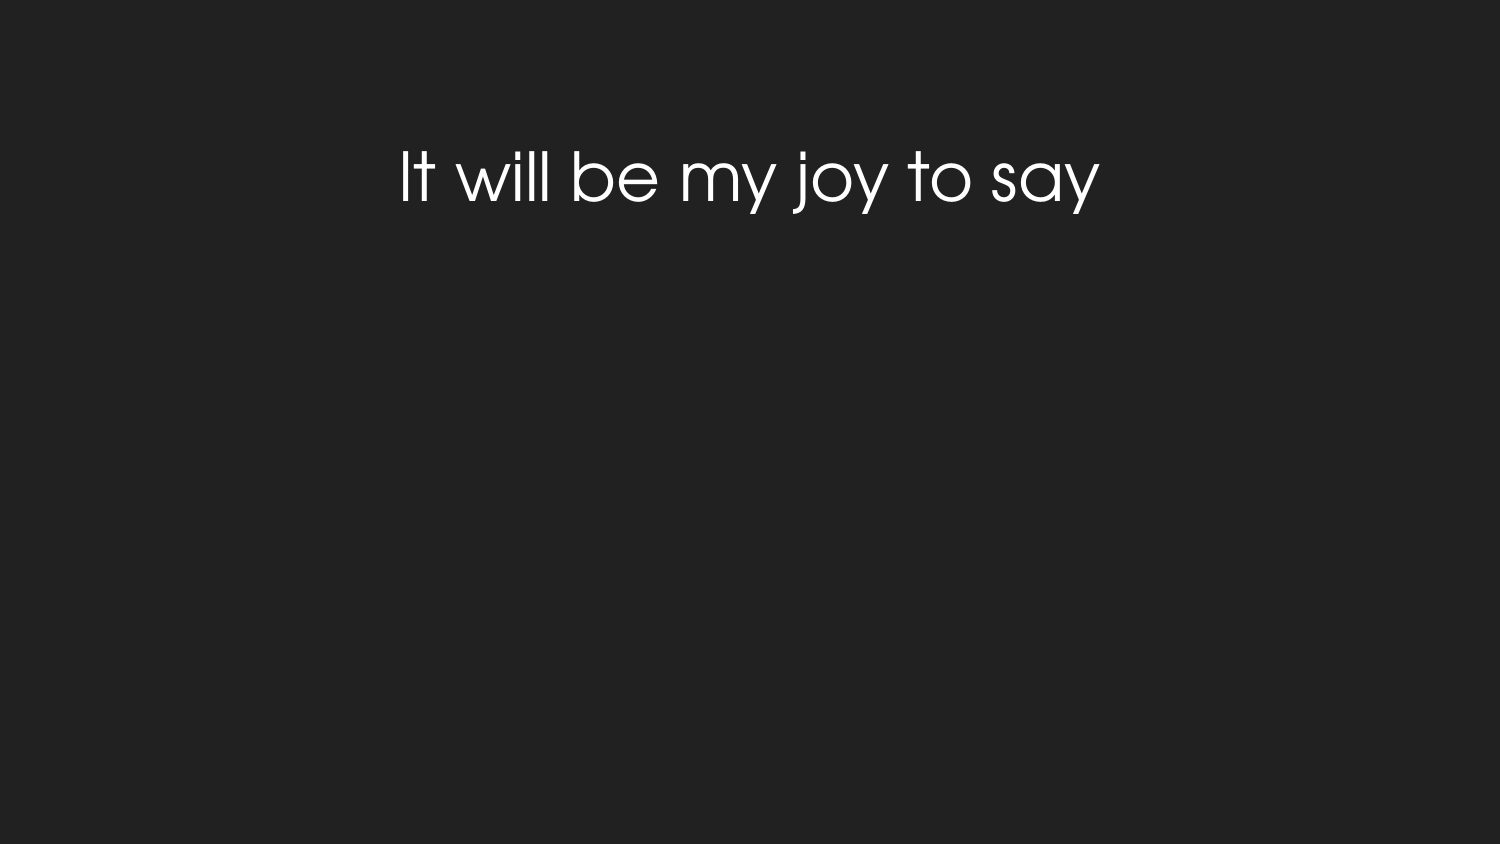

It will be my joy to say